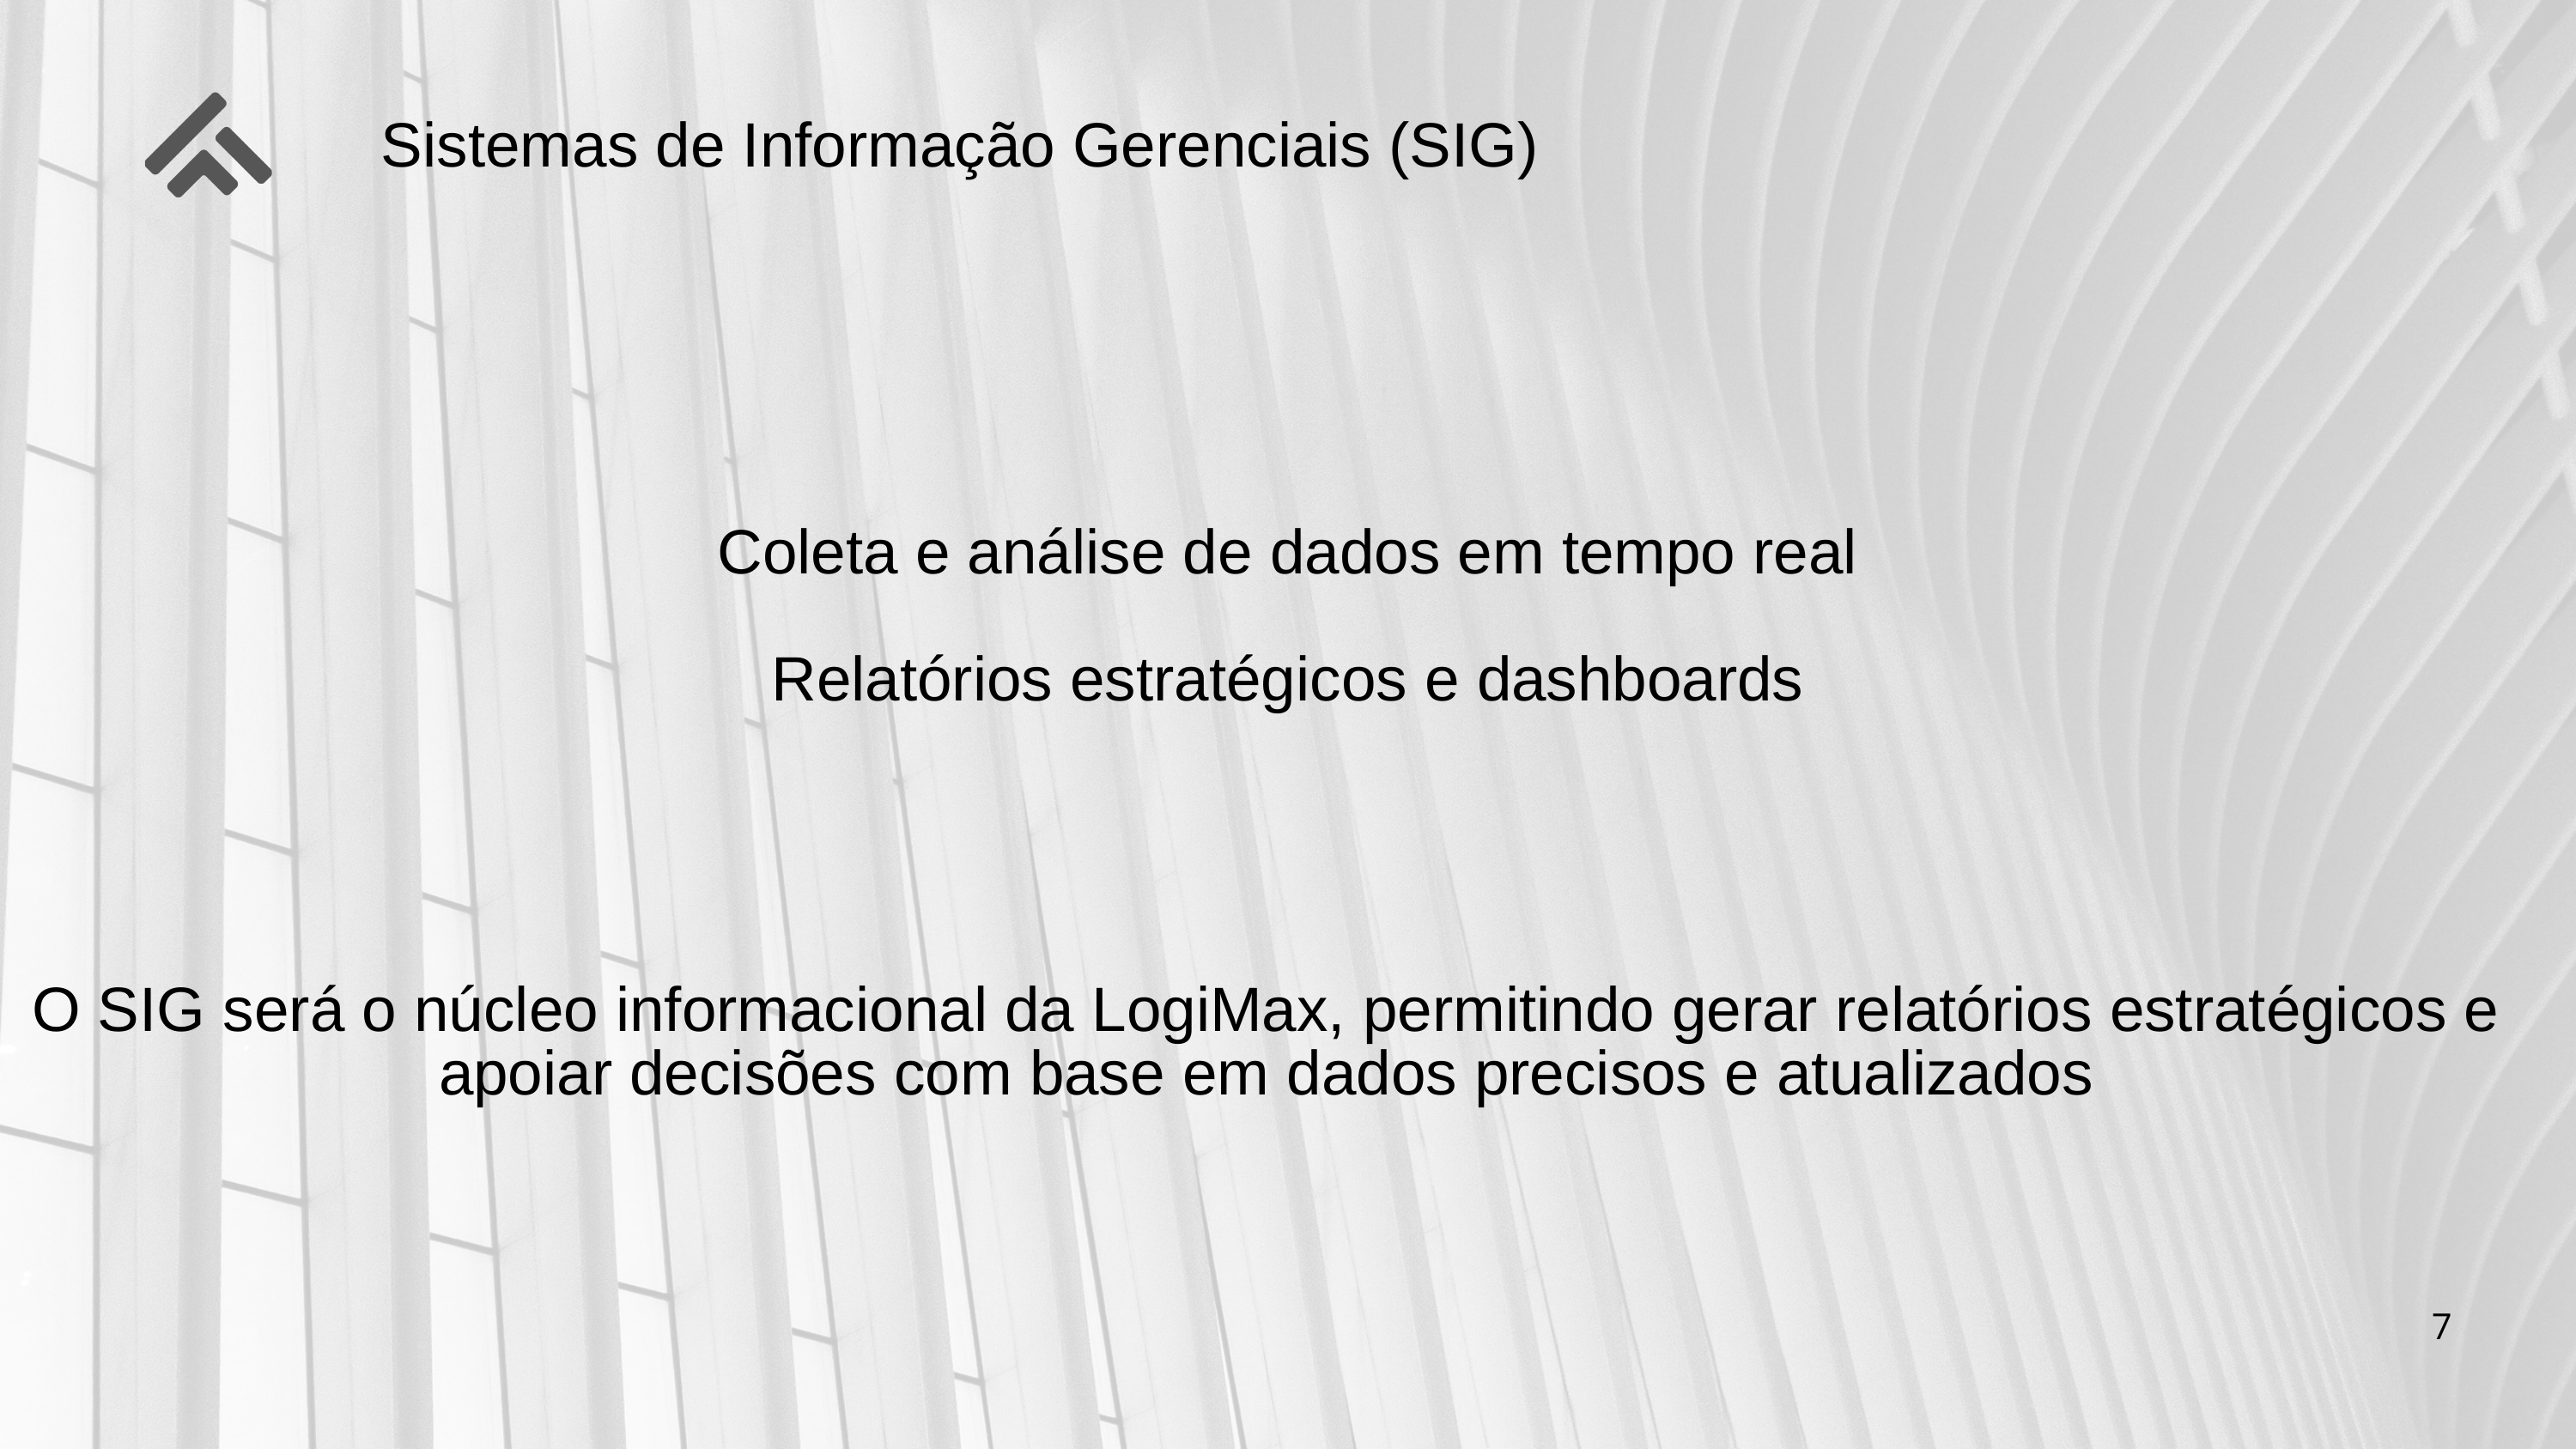

Sistemas de Informação Gerenciais (SIG)

Coleta e análise de dados em tempo real

Relatórios estratégicos e dashboards
O SIG será o núcleo informacional da LogiMax, permitindo gerar relatórios estratégicos e apoiar decisões com base em dados precisos e atualizados
7